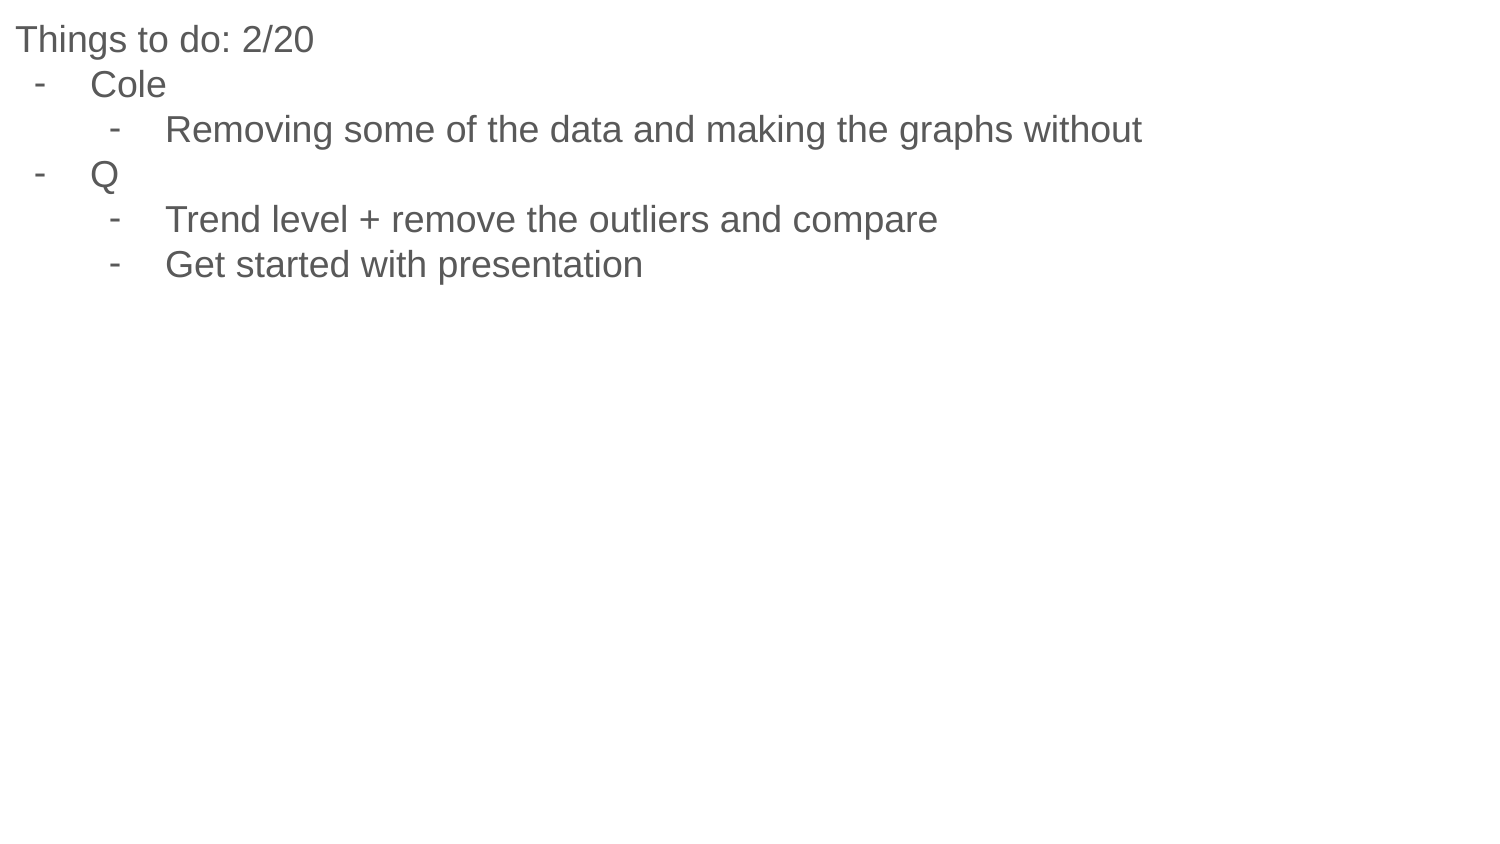

Things to do: 2/20
Cole
Removing some of the data and making the graphs without
Q
Trend level + remove the outliers and compare
Get started with presentation